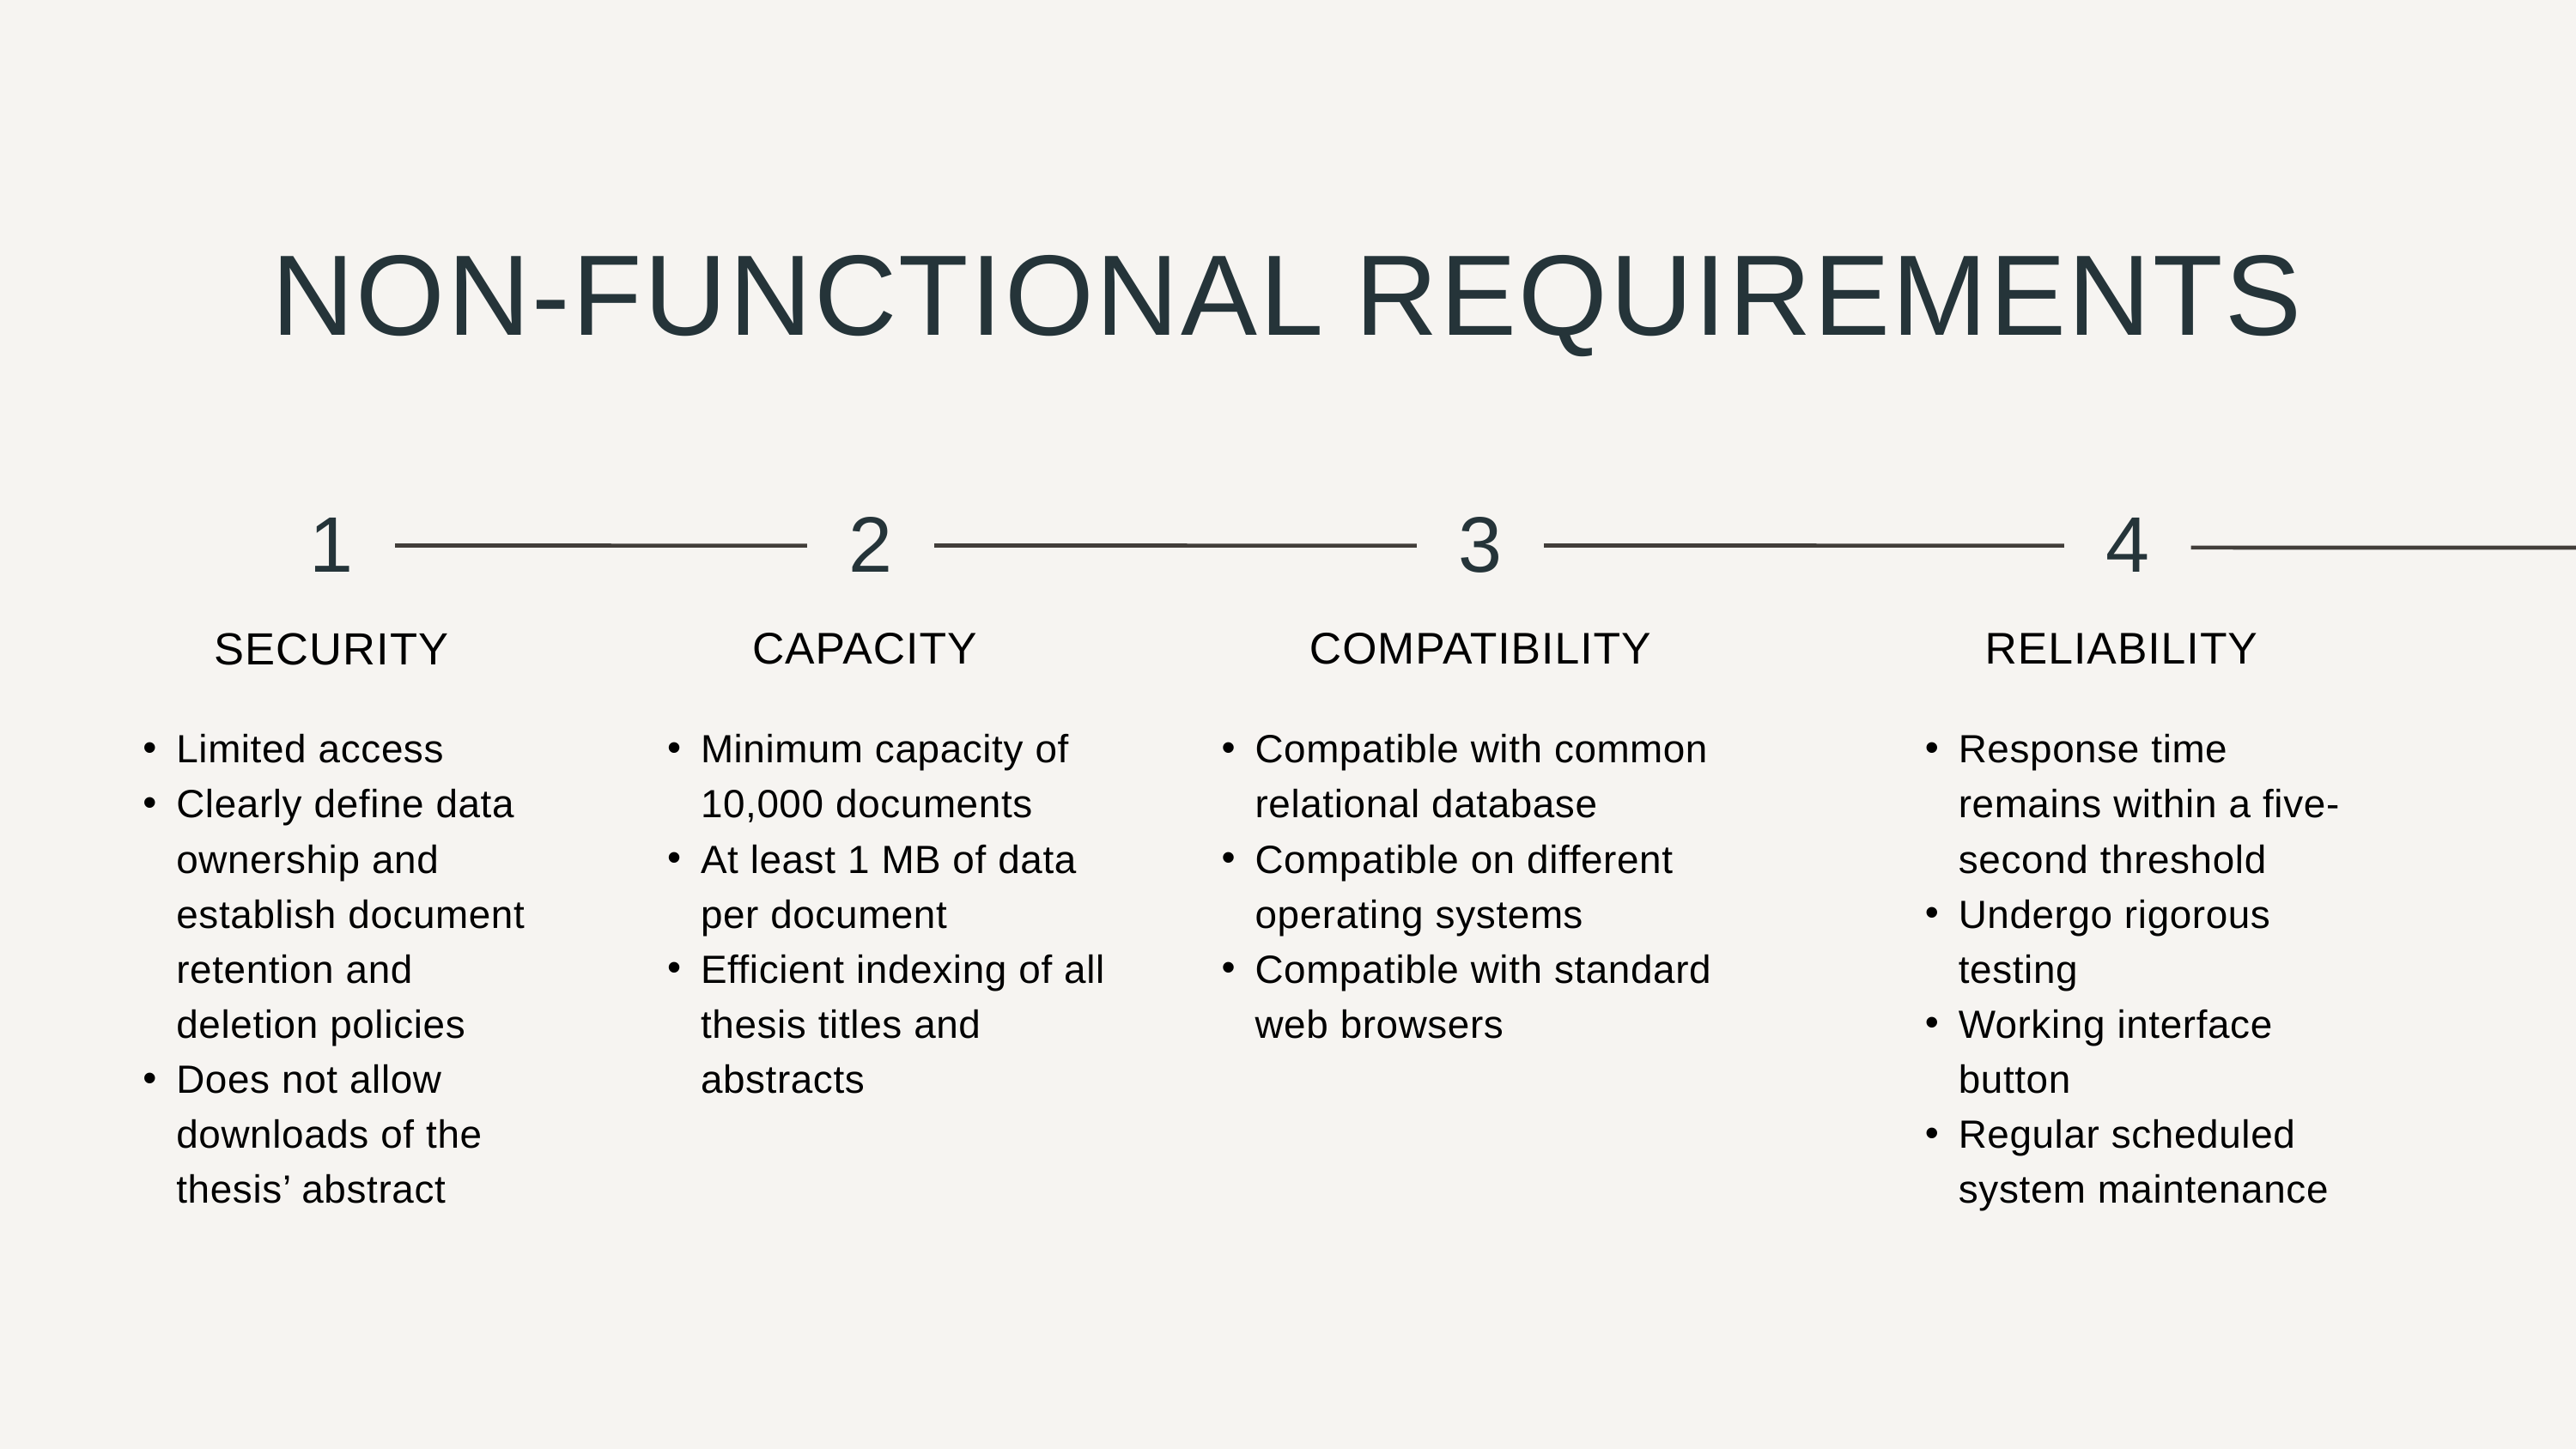

NON-FUNCTIONAL REQUIREMENTS

1

2

3

4

SECURITY
Limited access
Clearly define data ownership and establish document retention and deletion policies
Does not allow downloads of the thesis’ abstract
CAPACITY
Minimum capacity of 10,000 documents
At least 1 MB of data per document
Efficient indexing of all thesis titles and abstracts
COMPATIBILITY
Compatible with common relational database
Compatible on different operating systems
Compatible with standard web browsers
RELIABILITY
Response time remains within a five-second threshold
Undergo rigorous testing
Working interface button
Regular scheduled system maintenance